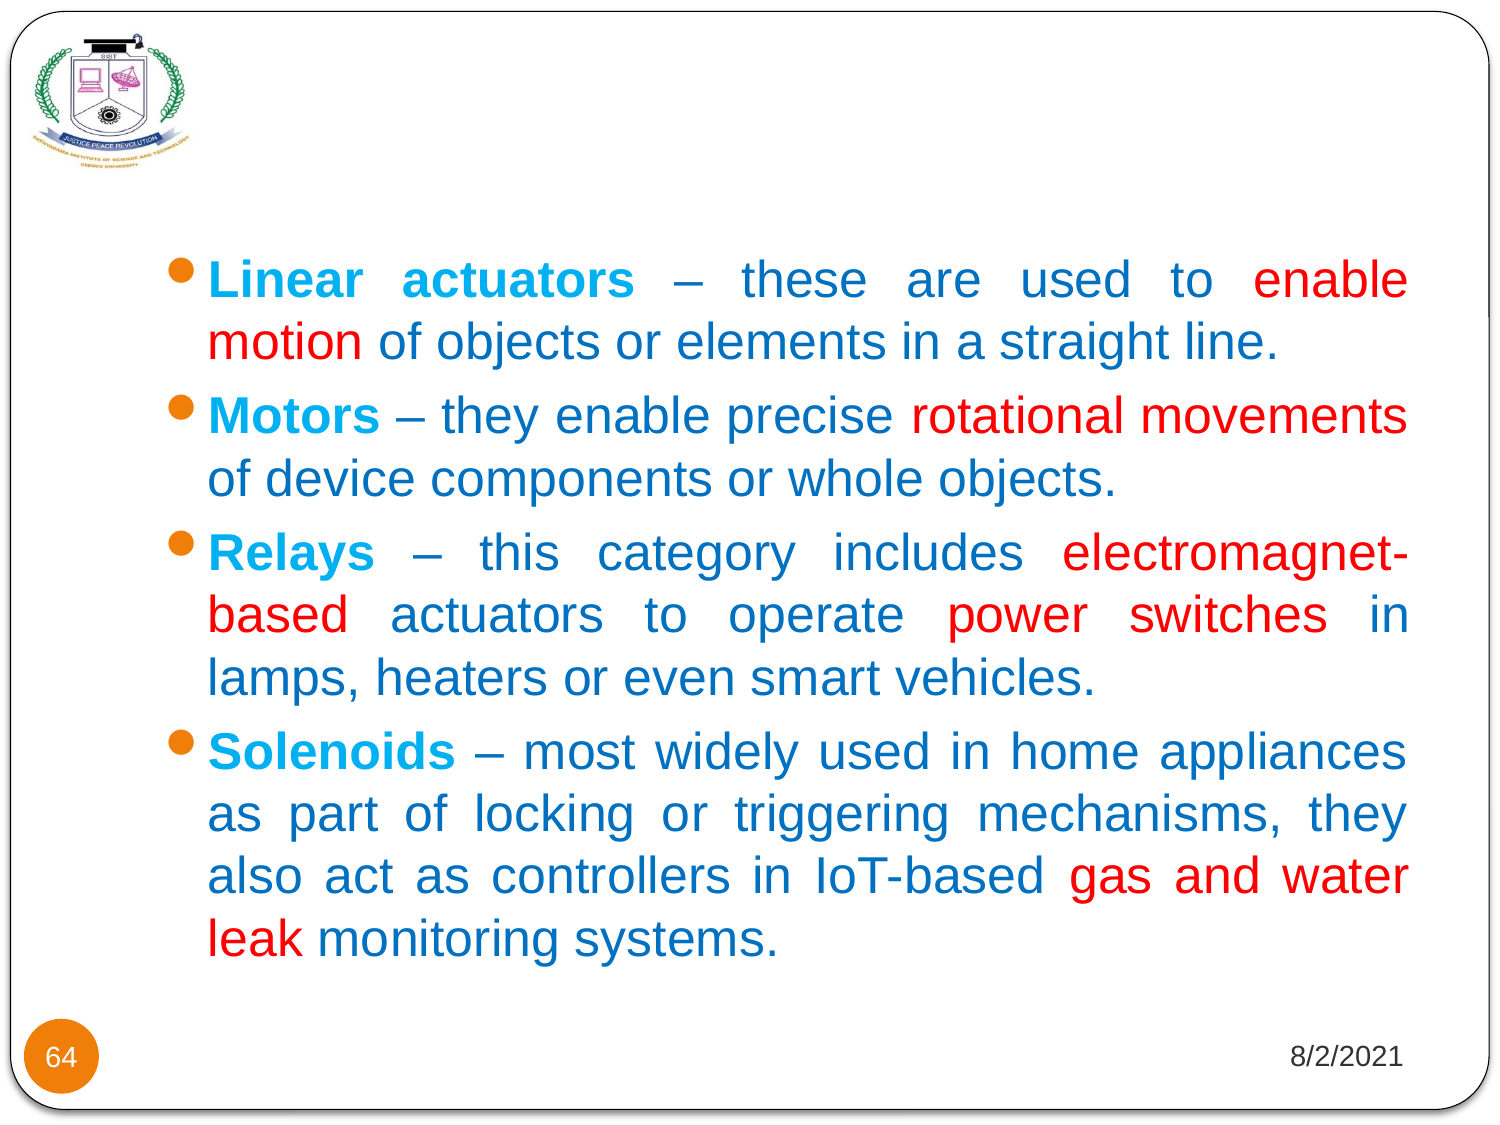

#
Linear actuators – these are used to enable motion of objects or elements in a straight line.
Motors – they enable precise rotational movements of device components or whole objects.
Relays – this category includes electromagnet-based actuators to operate power switches in lamps, heaters or even smart vehicles.
Solenoids – most widely used in home appliances as part of locking or triggering mechanisms, they also act as controllers in IoT-based gas and water leak monitoring systems.

8/2/2021
64